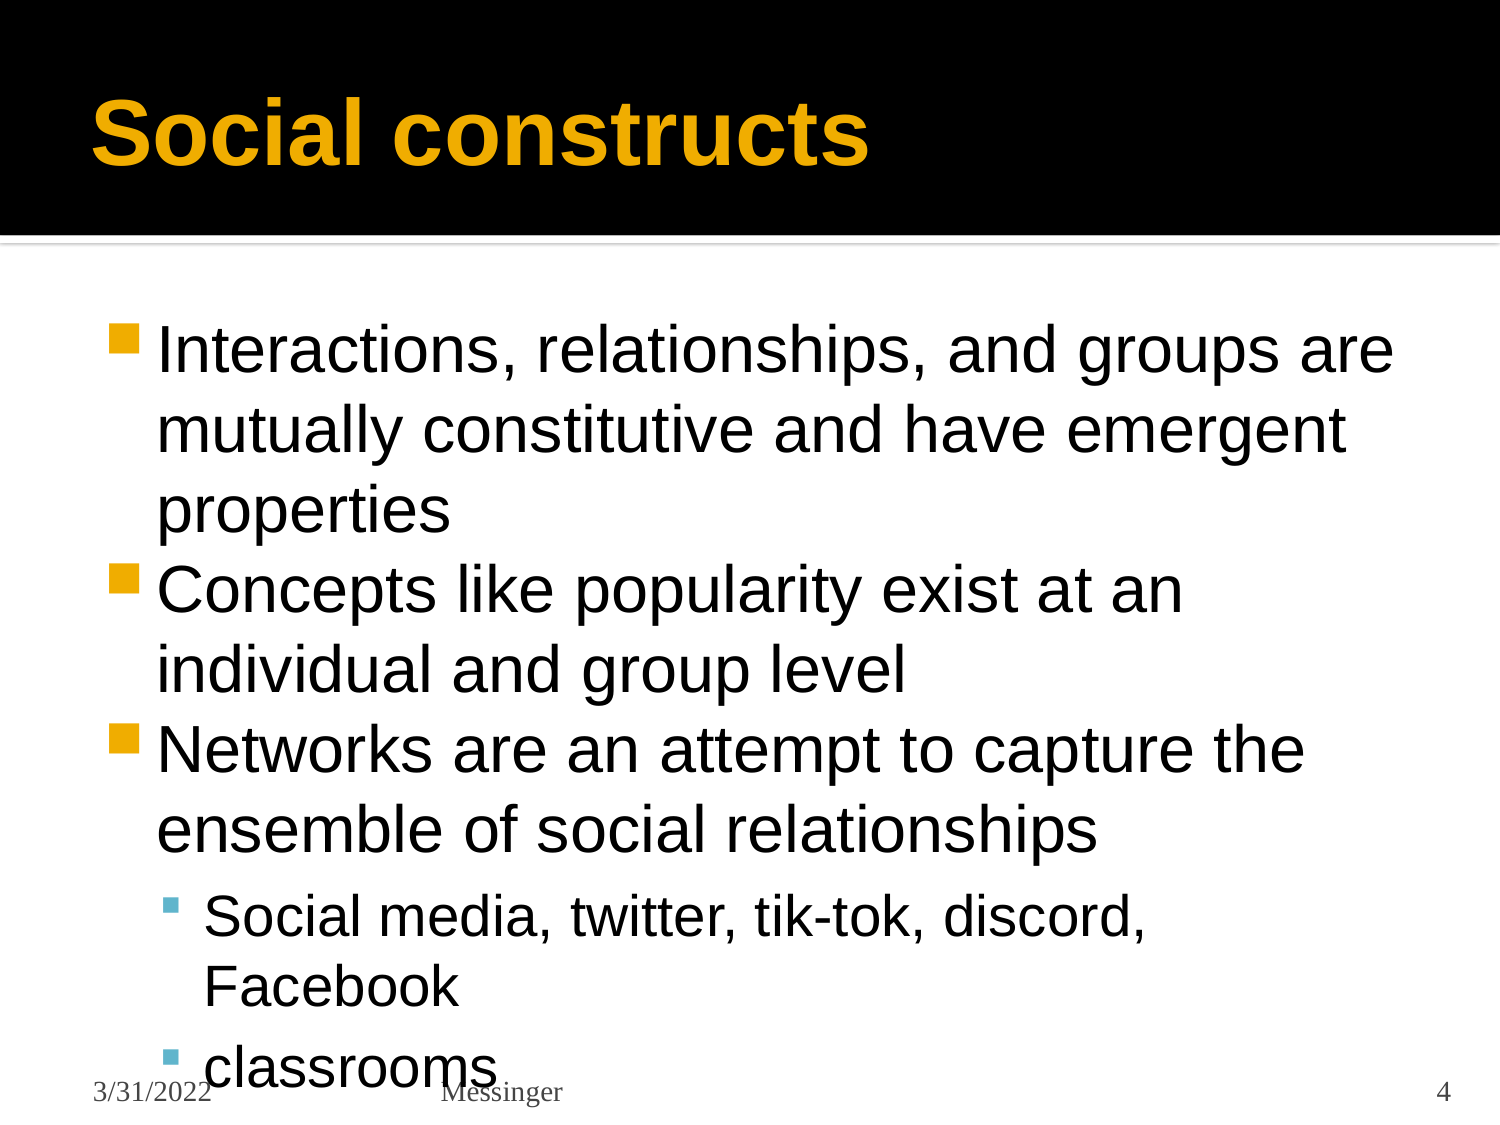

# Social constructs
Interactions, relationships, and groups are mutually constitutive and have emergent properties
Concepts like popularity exist at an individual and group level
Networks are an attempt to capture the ensemble of social relationships
Social media, twitter, tik-tok, discord, Facebook
classrooms
3/31/2022
Messinger
4